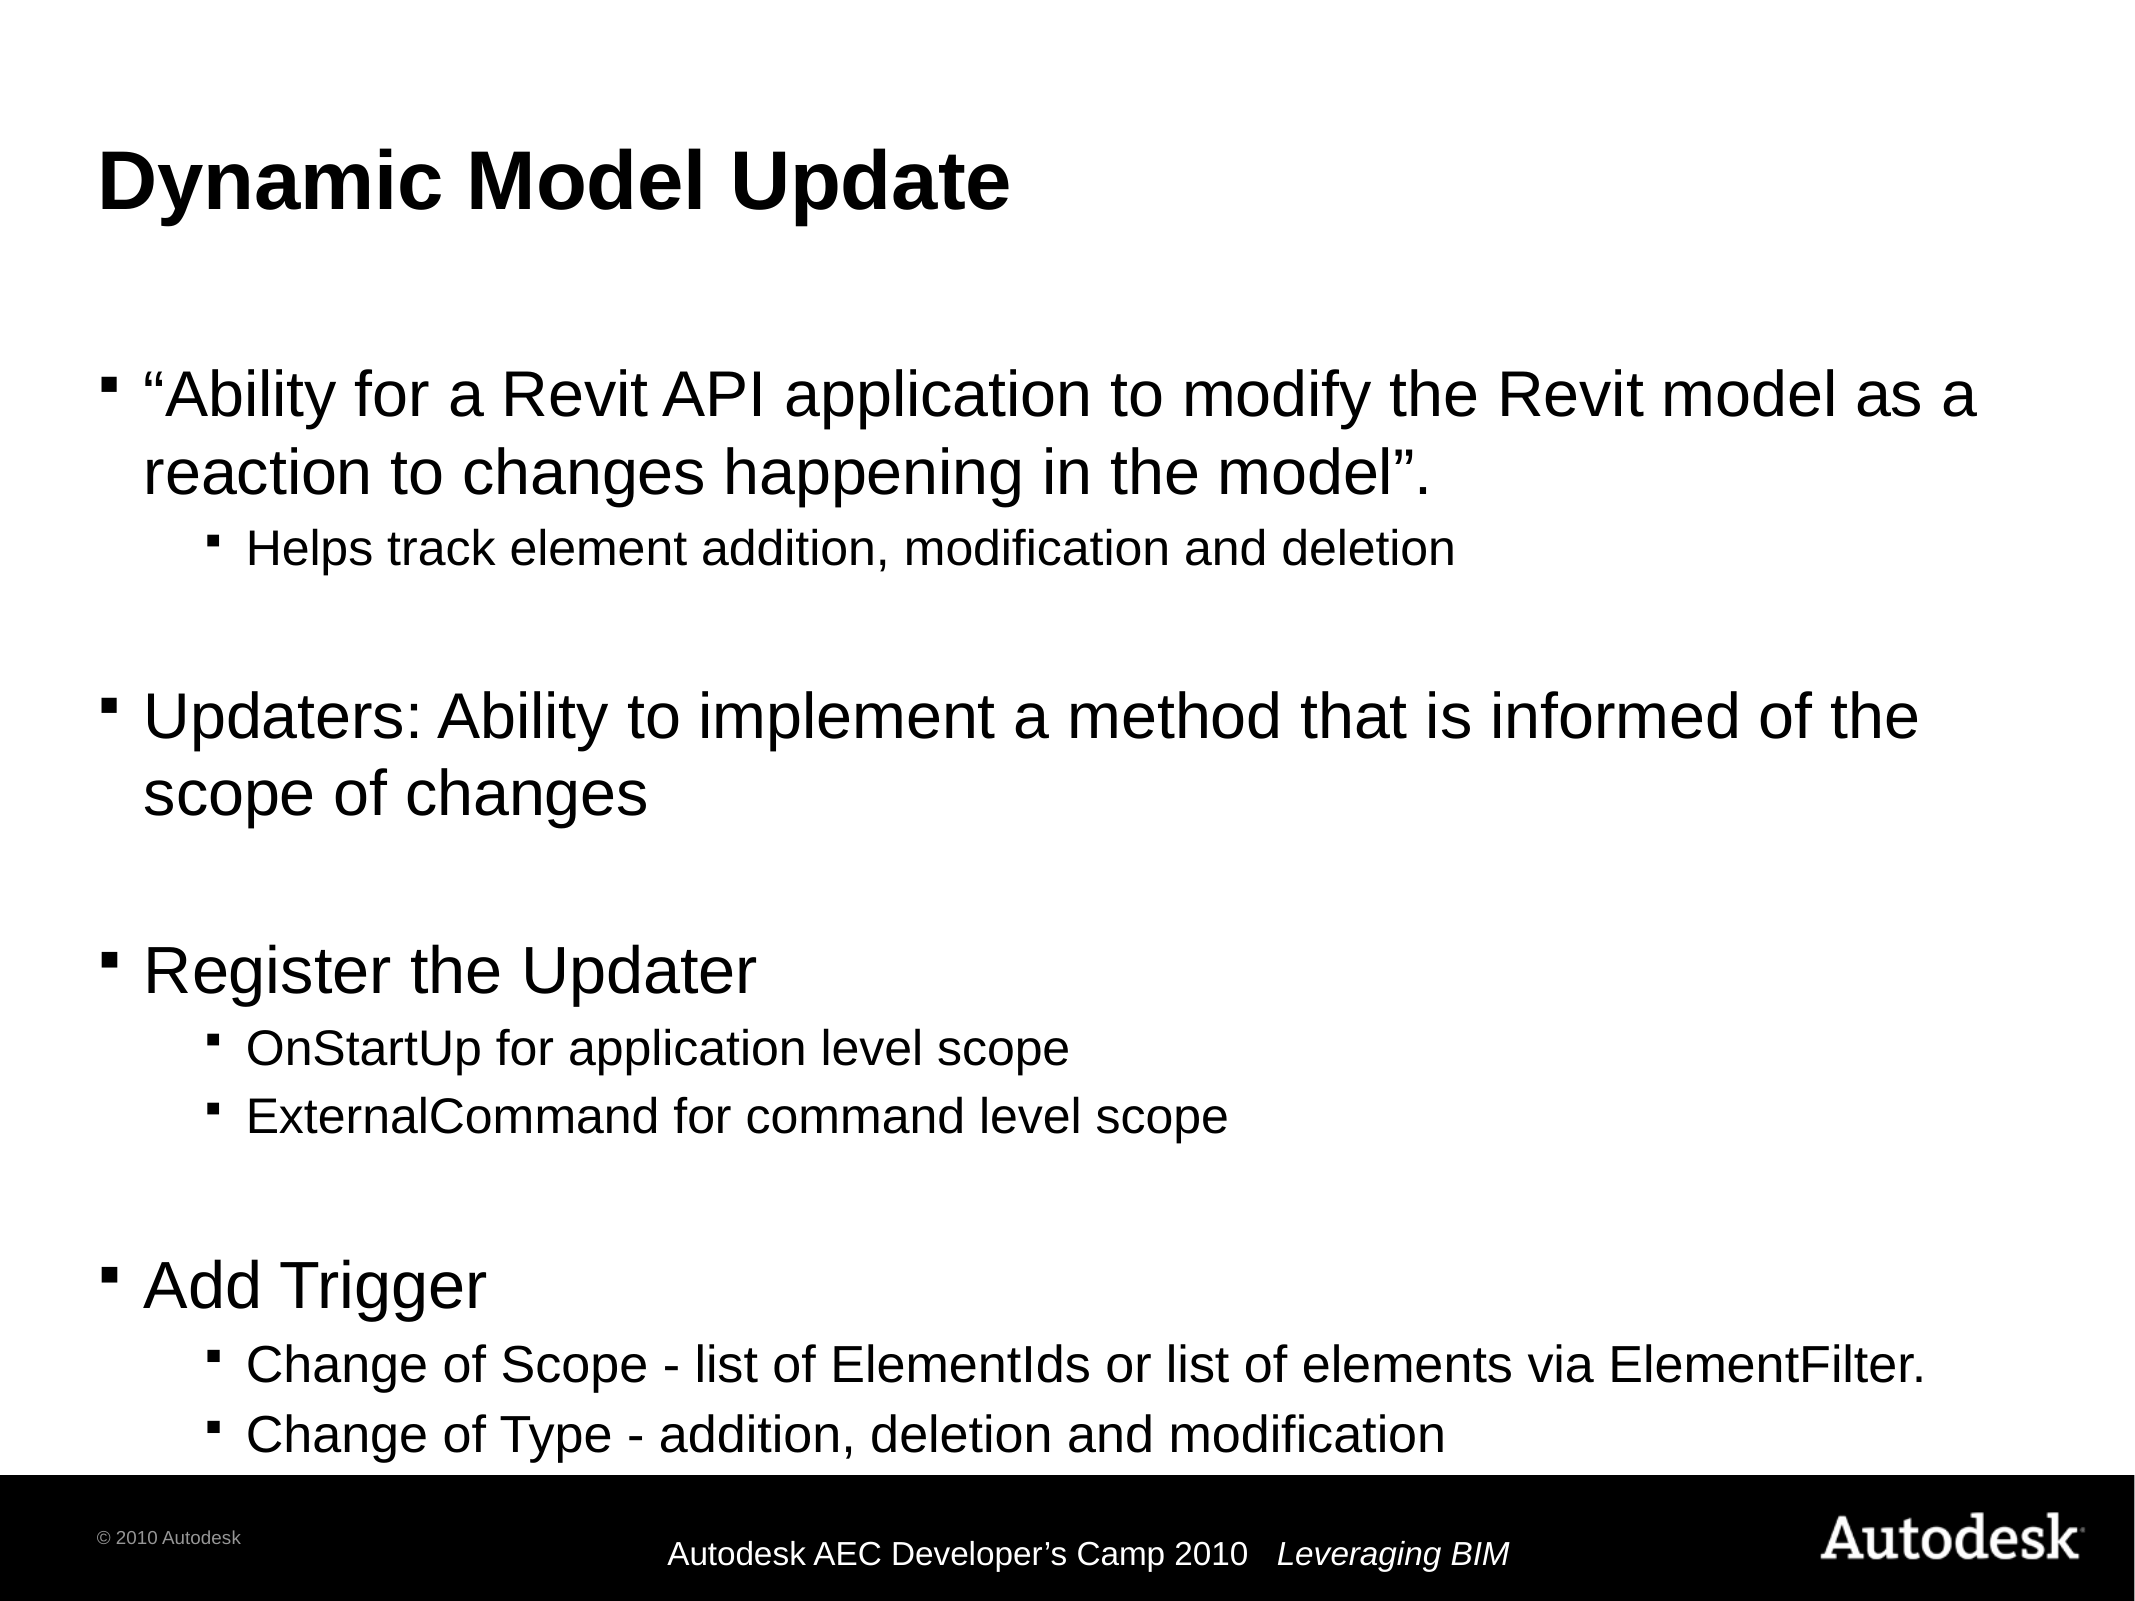

# Dynamic Model Update
“Ability for a Revit API application to modify the Revit model as a reaction to changes happening in the model”.
Helps track element addition, modification and deletion

Updaters: Ability to implement a method that is informed of the scope of changes

Register the Updater
OnStartUp for application level scope
ExternalCommand for command level scope

Add Trigger
Change of Scope - list of ElementIds or list of elements via ElementFilter.
Change of Type - addition, deletion and modification